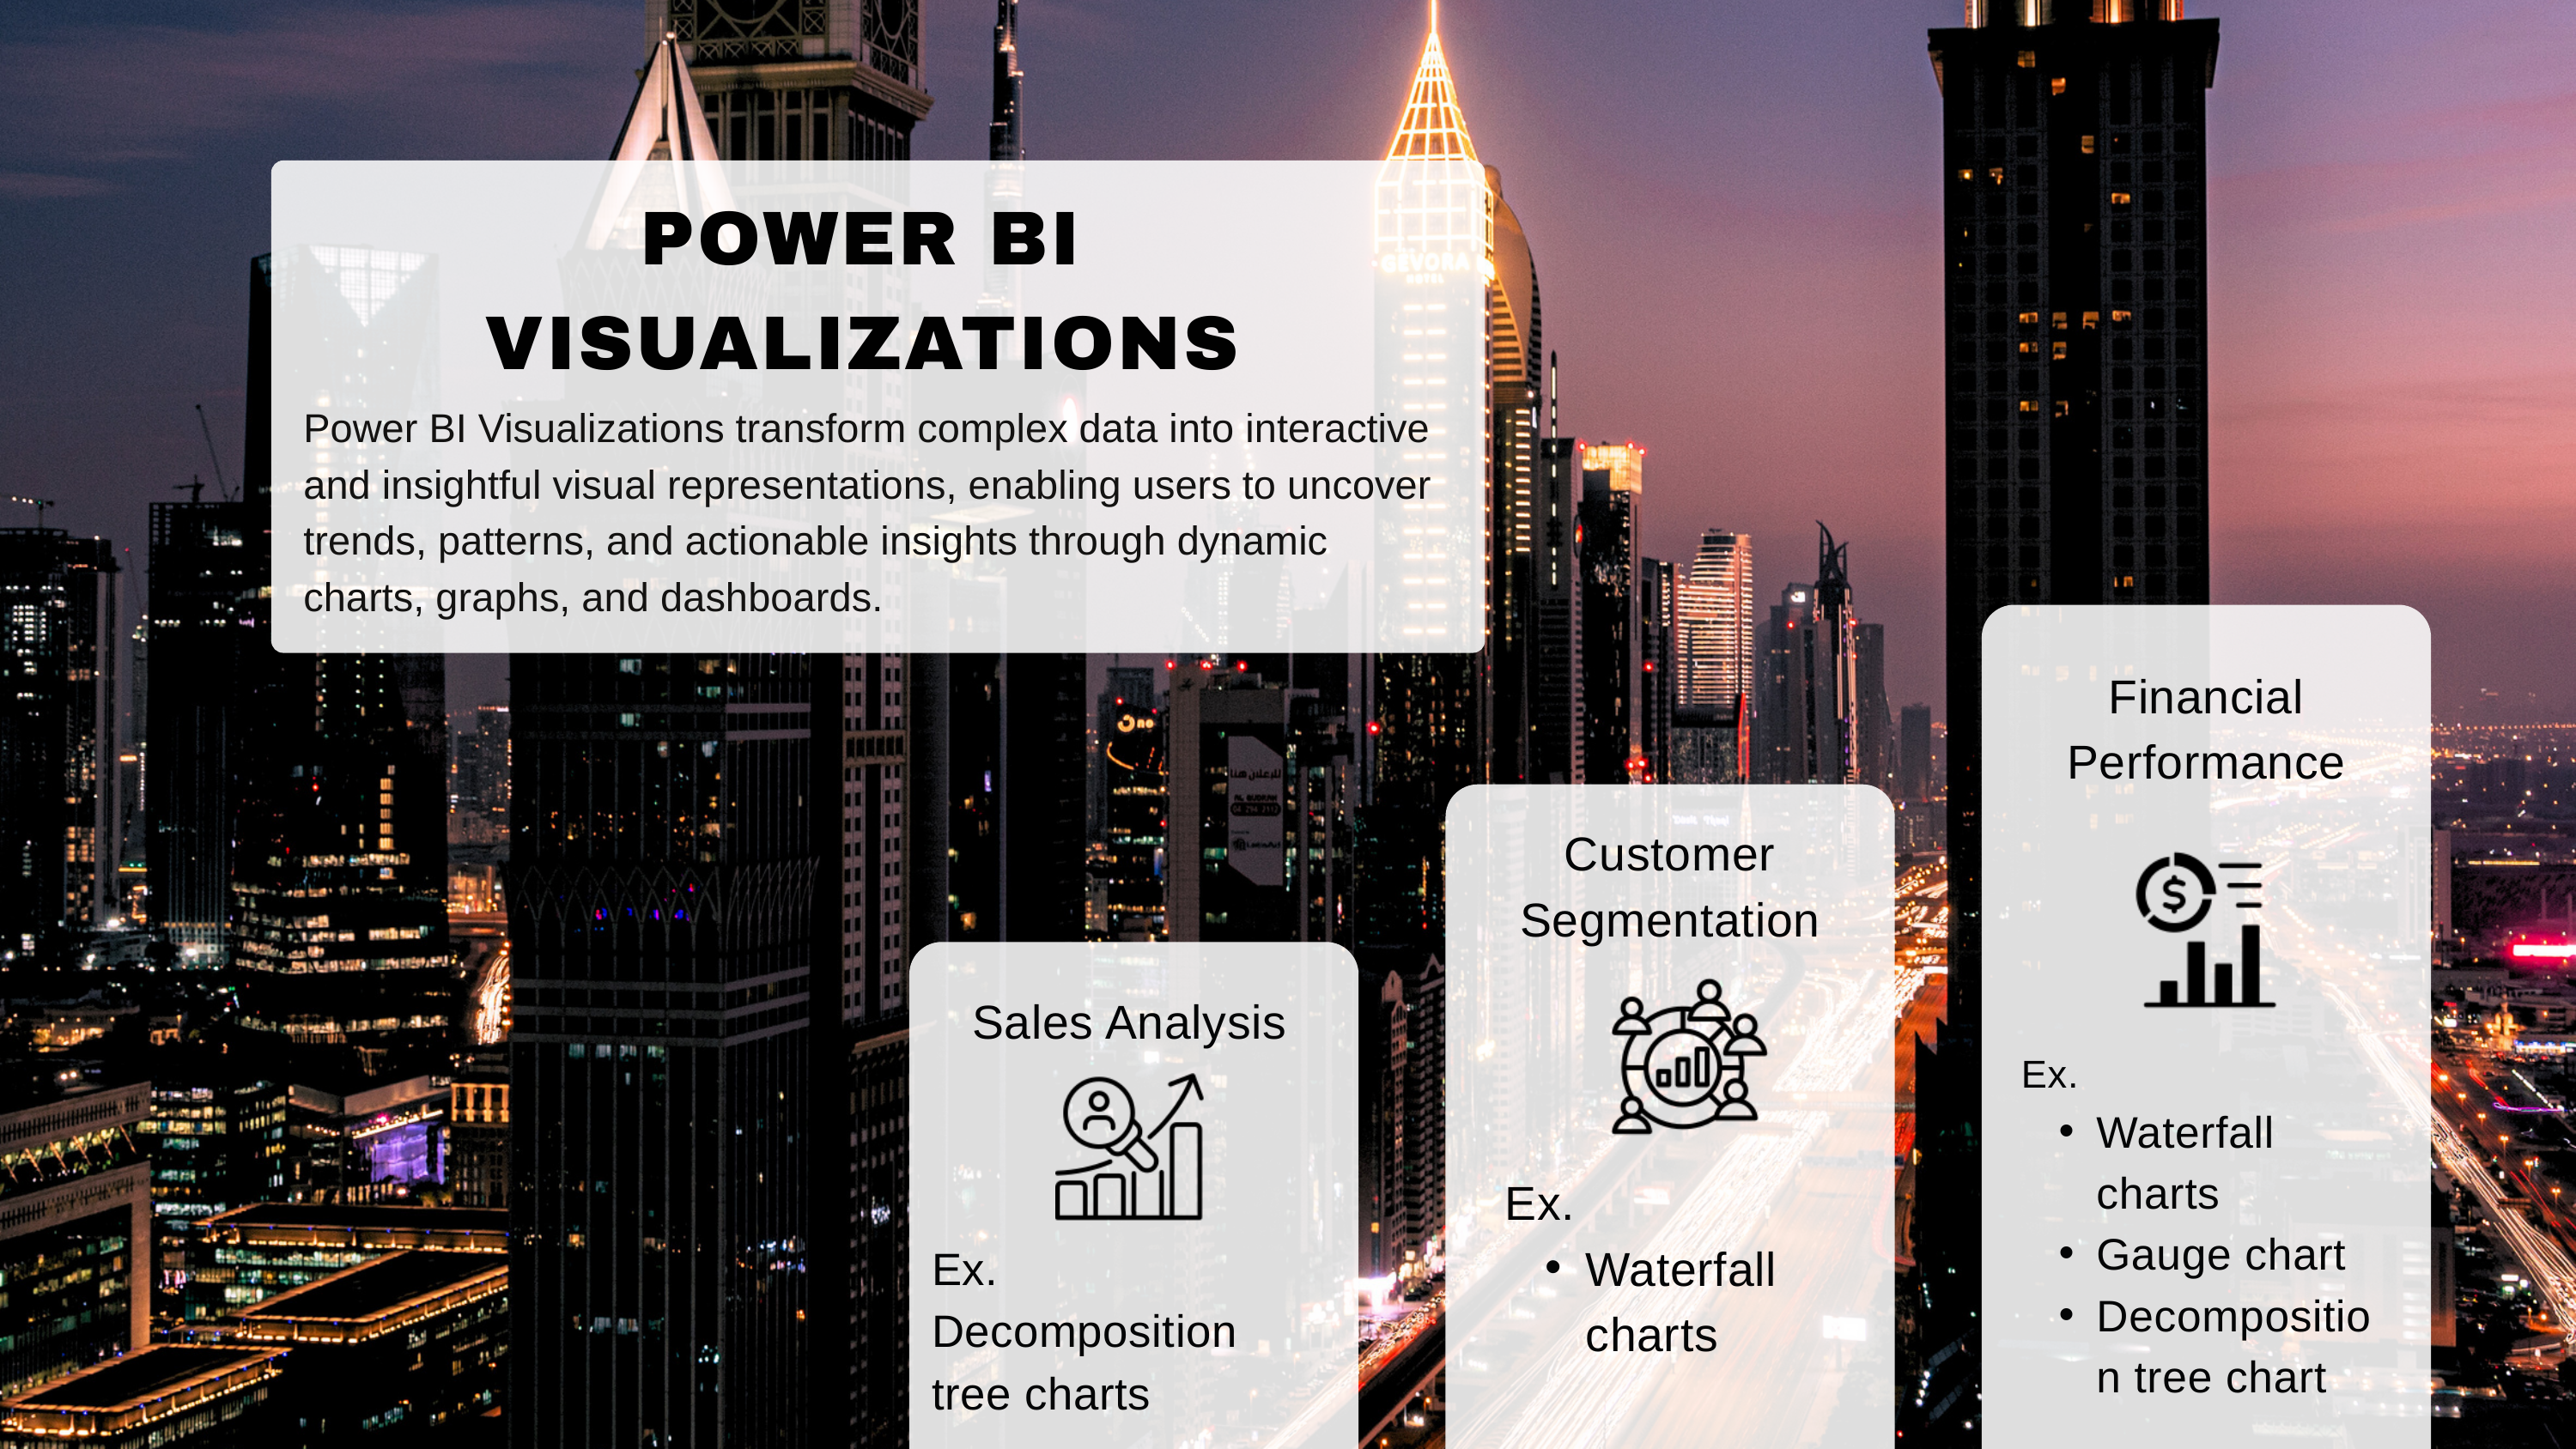

POWER BI VISUALIZATIONS
Power BI Visualizations transform complex data into interactive and insightful visual representations, enabling users to uncover trends, patterns, and actionable insights through dynamic charts, graphs, and dashboards.

Financial Performance

Customer Segmentation

Sales Analysis
Ex.
Waterfall charts
Gauge chart
Decomposition tree chart

Ex.
Waterfall charts
Ex.  Decomposition tree charts